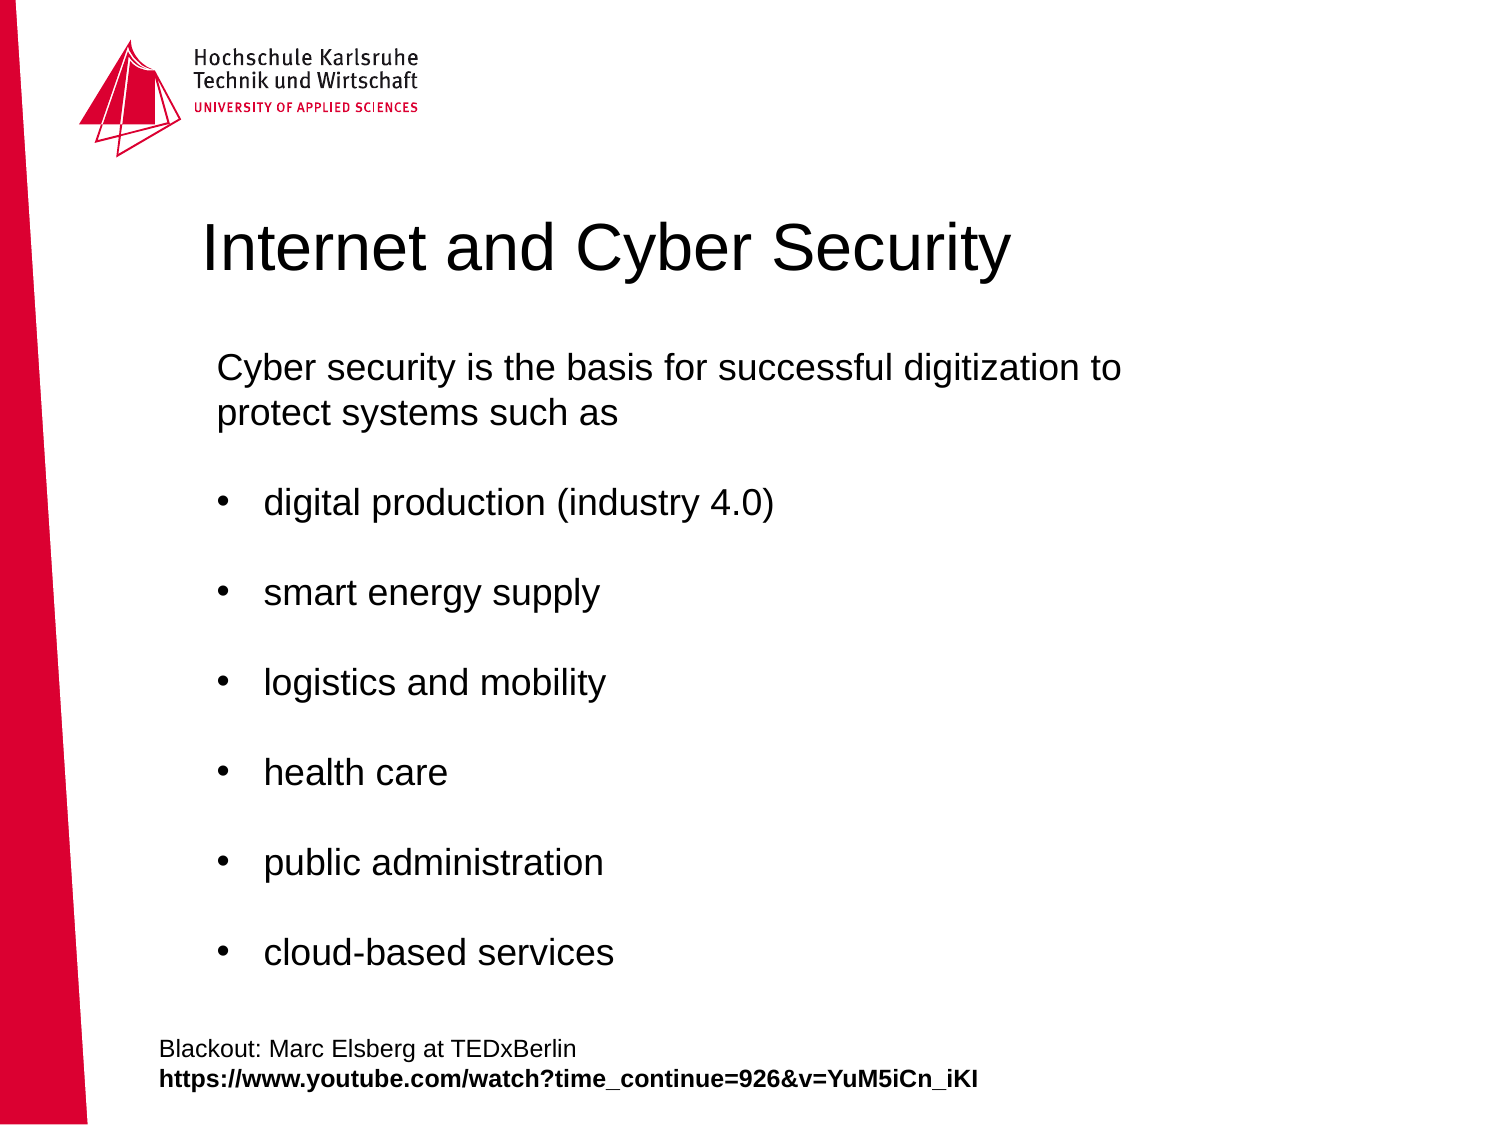

# Internet and Cyber Security
Cyber security is the basis for successful digitization to protect systems such as

digital production (industry 4.0)

smart energy supply

logistics and mobility

health care

public administration

cloud-based services
Blackout: Marc Elsberg at TEDxBerlin
https://www.youtube.com/watch?time_continue=926&v=YuM5iCn_iKI